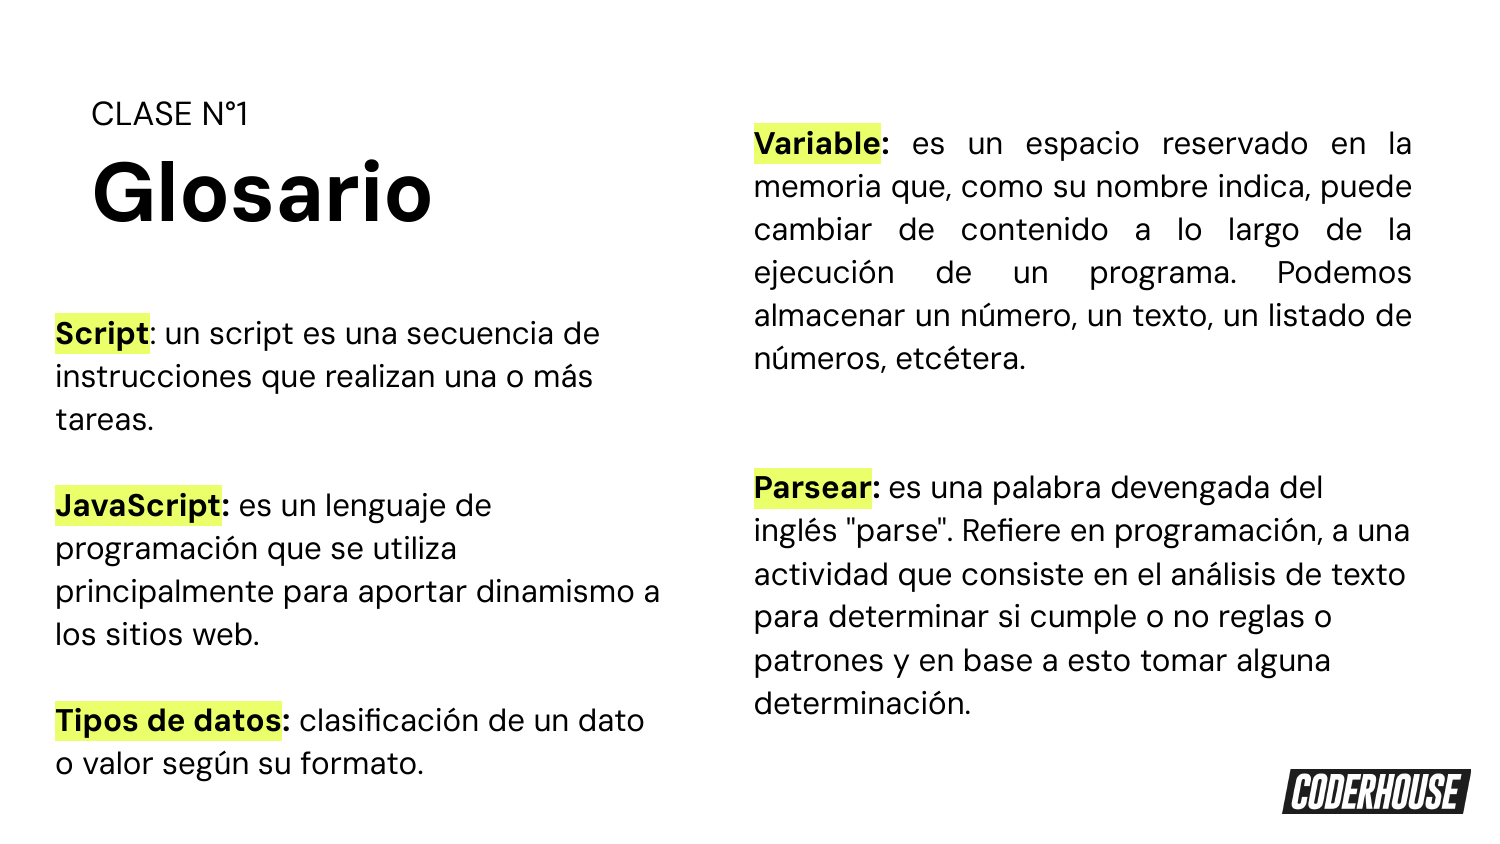

CLASE N°1
Variable: es un espacio reservado en la memoria que, como su nombre indica, puede cambiar de contenido a lo largo de la ejecución de un programa. Podemos almacenar un número, un texto, un listado de números, etcétera.

Parsear: es una palabra devengada del inglés "parse". Refiere en programación, a una actividad que consiste en el análisis de texto para determinar si cumple o no reglas o patrones y en base a esto tomar alguna determinación.
Glosario
Script: un script es una secuencia de instrucciones que realizan una o más tareas.

JavaScript: es un lenguaje de programación que se utiliza principalmente para aportar dinamismo a los sitios web.

Tipos de datos: clasificación de un dato o valor según su formato.